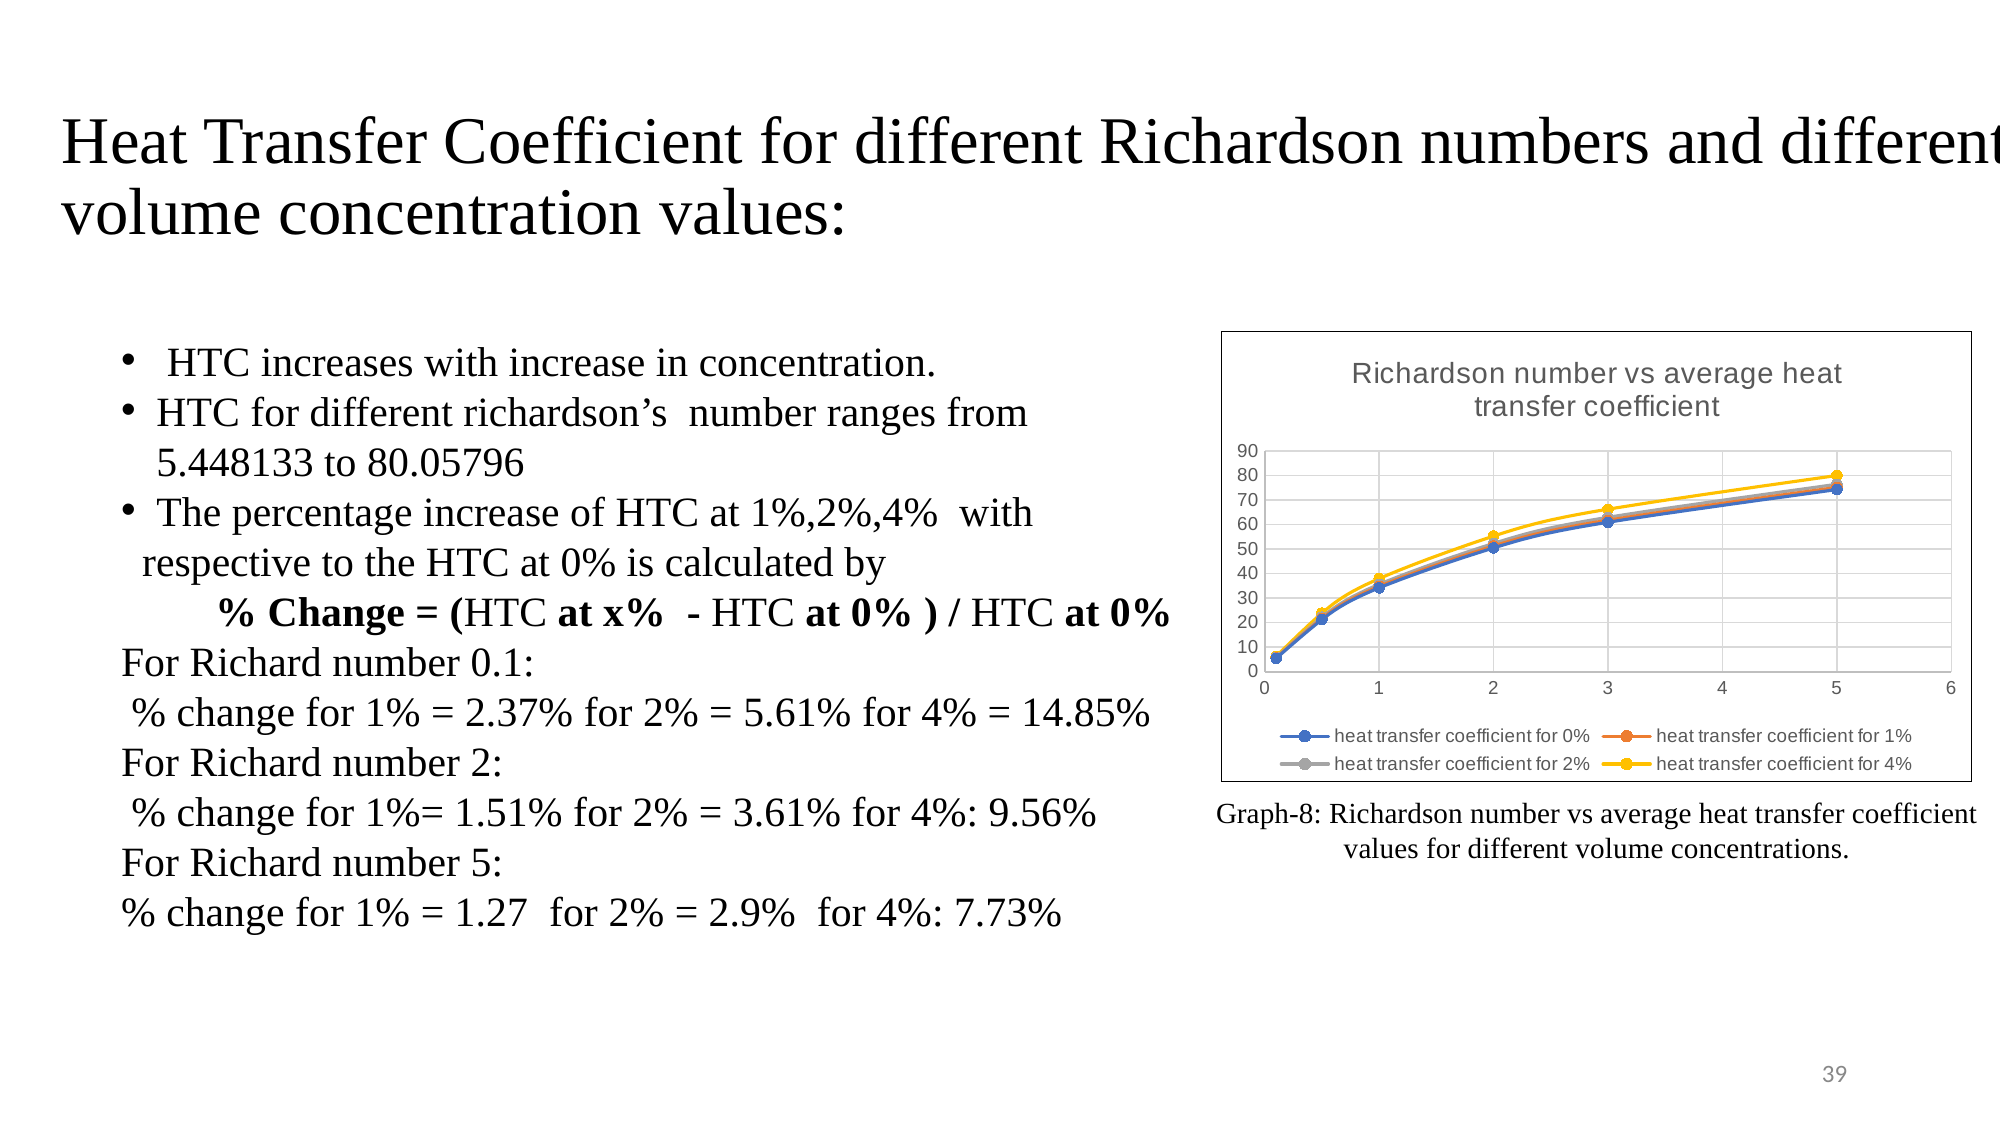

Heat Transfer Coefficient for different Richardson numbers and different volume concentration values:
 HTC increases with increase in concentration.
HTC for different richardson’s  number ranges from 5.448133 to 80.05796
The percentage increase of HTC at 1%,2%,4%  with
  respective to the HTC at 0% is calculated by
         % Change = (HTC at x%  - HTC at 0% ) / HTC at 0%
For Richard number 0.1:
 % change for 1% = 2.37% for 2% = 5.61% for 4% = 14.85%
For Richard number 2:
 % change for 1%= 1.51% for 2% = 3.61% for 4%: 9.56%
For Richard number 5:
% change for 1% = 1.27  for 2% = 2.9%  for 4%: 7.73%

### Chart: Richardson number vs average heat transfer coefficient

| Category | heat transfer coefficient for 0% | heat transfer coefficient for 1% | heat transfer coefficient for 2% | heat transfer coefficient for 4% |
|---|---|---|---|---|
Graph-8: Richardson number vs average heat transfer coefficient values for different volume concentrations.
39